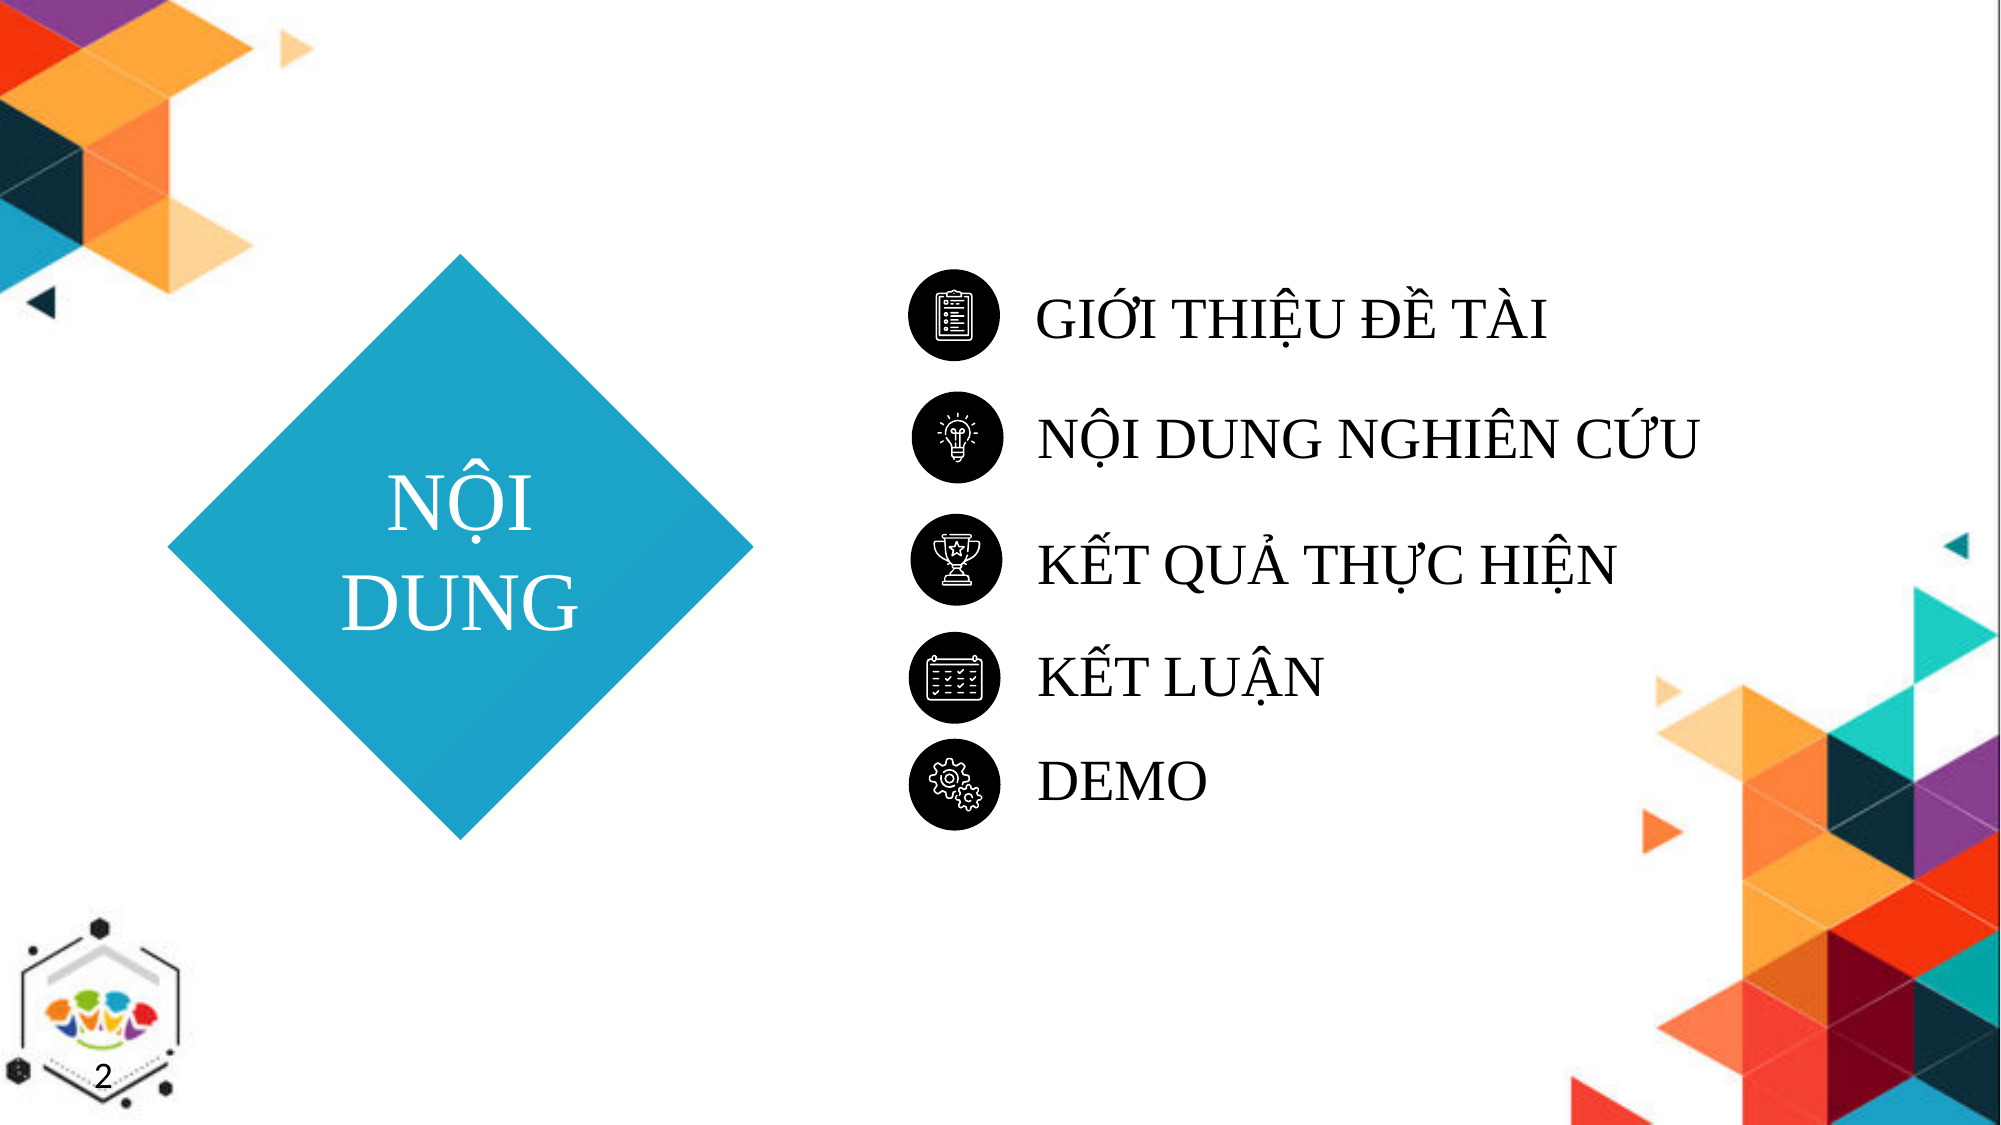

NỘI DUNG
GIỚI THIỆU ĐỀ TÀI

NỘI DUNG NGHIÊN CỨU

NỘI
DUNG
KẾT QUẢ THỰC HIỆN

KẾT LUẬN

DEMO

2